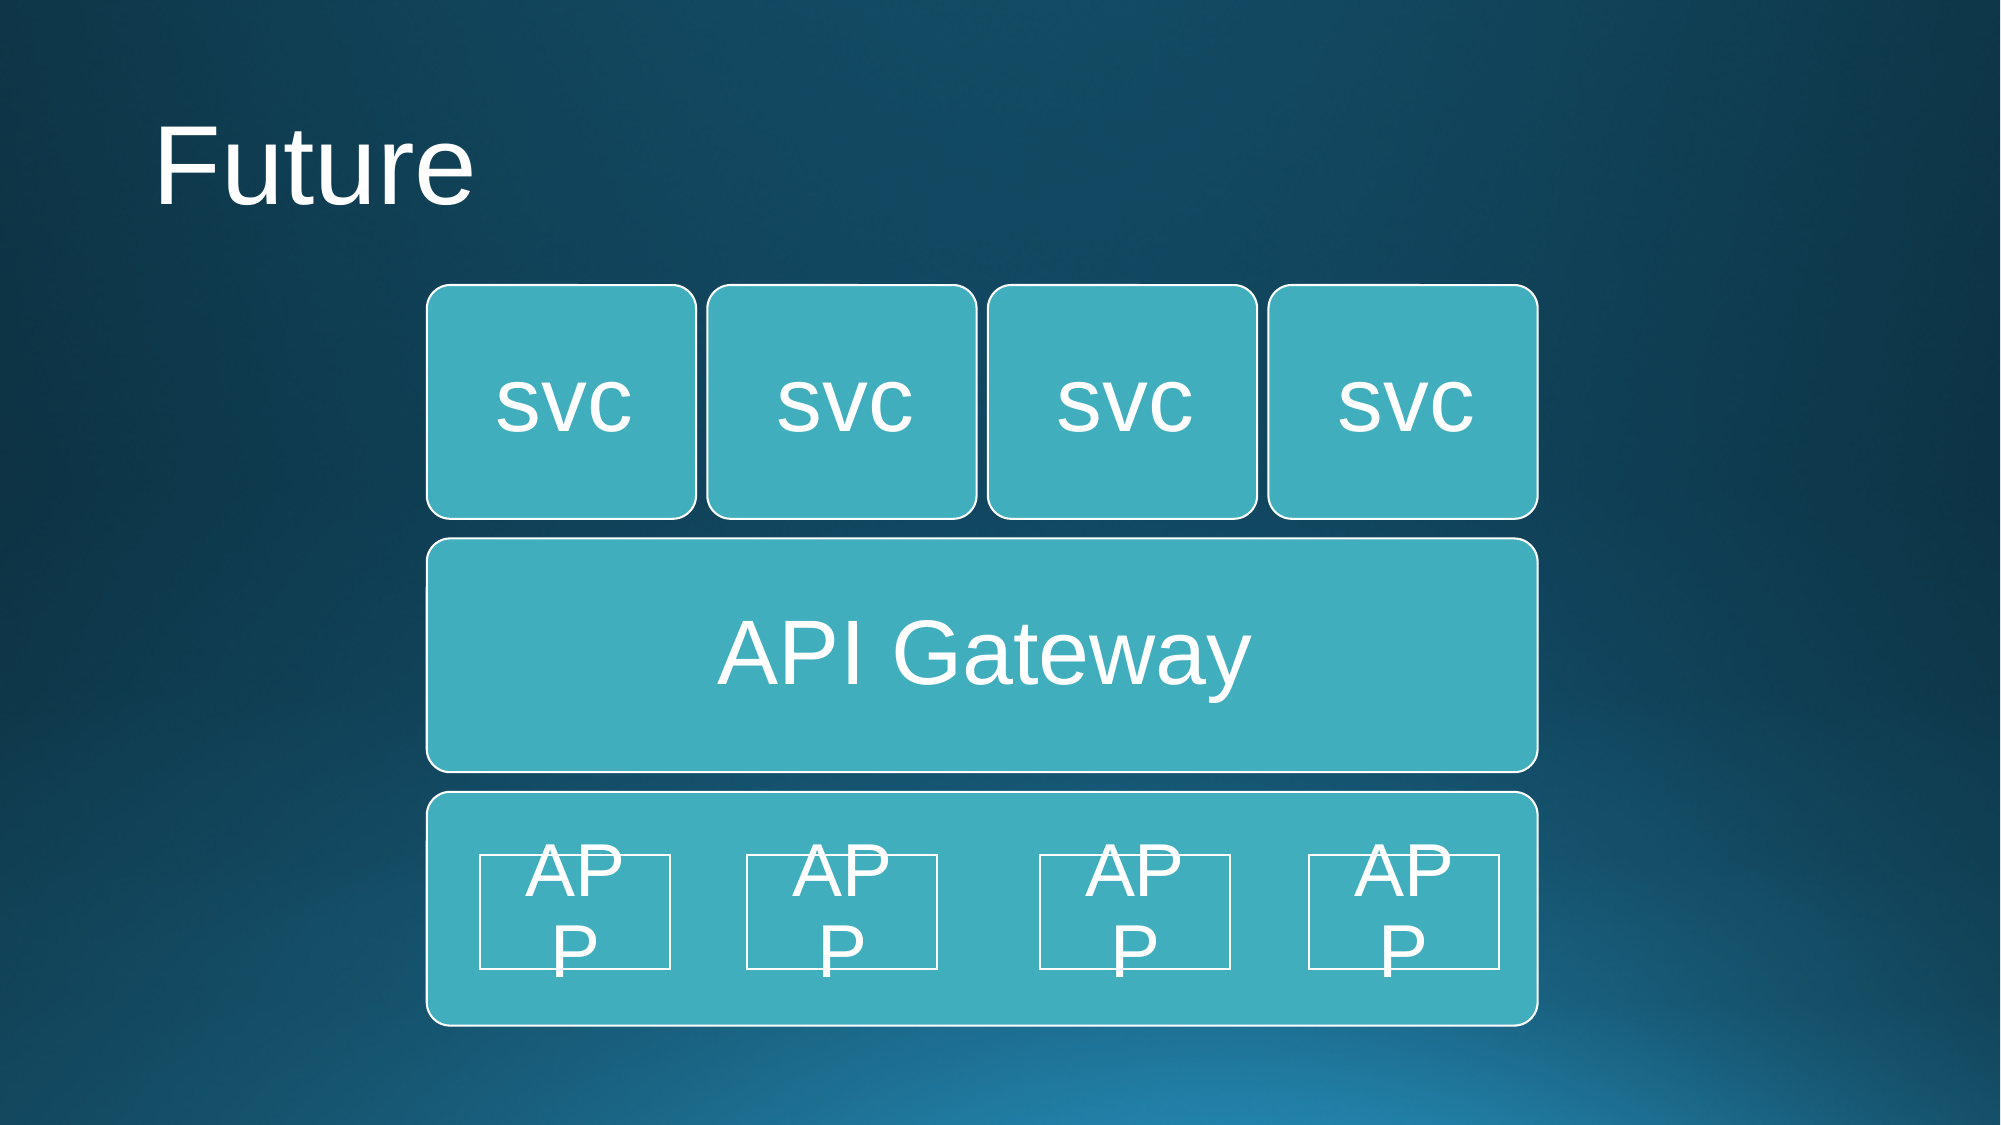

# Future

API Gateway
svc
svc
svc
svc
APP
APP
APP
APP